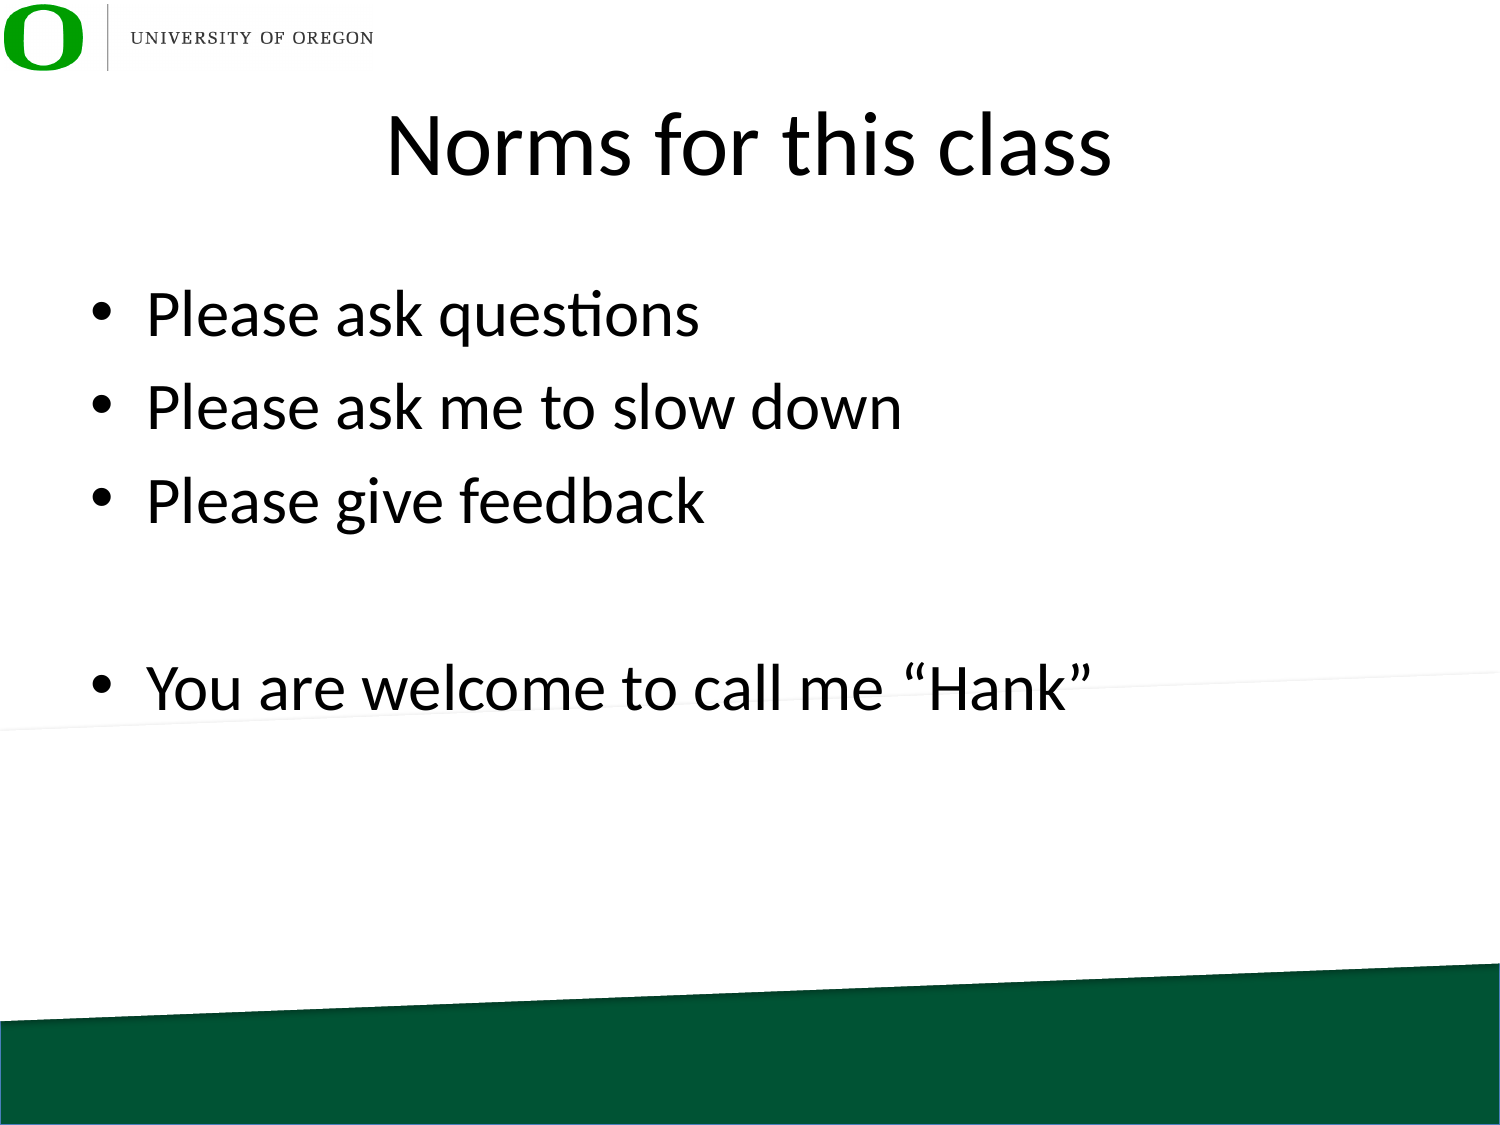

# Norms for this class
Please ask questions
Please ask me to slow down
Please give feedback

You are welcome to call me “Hank”